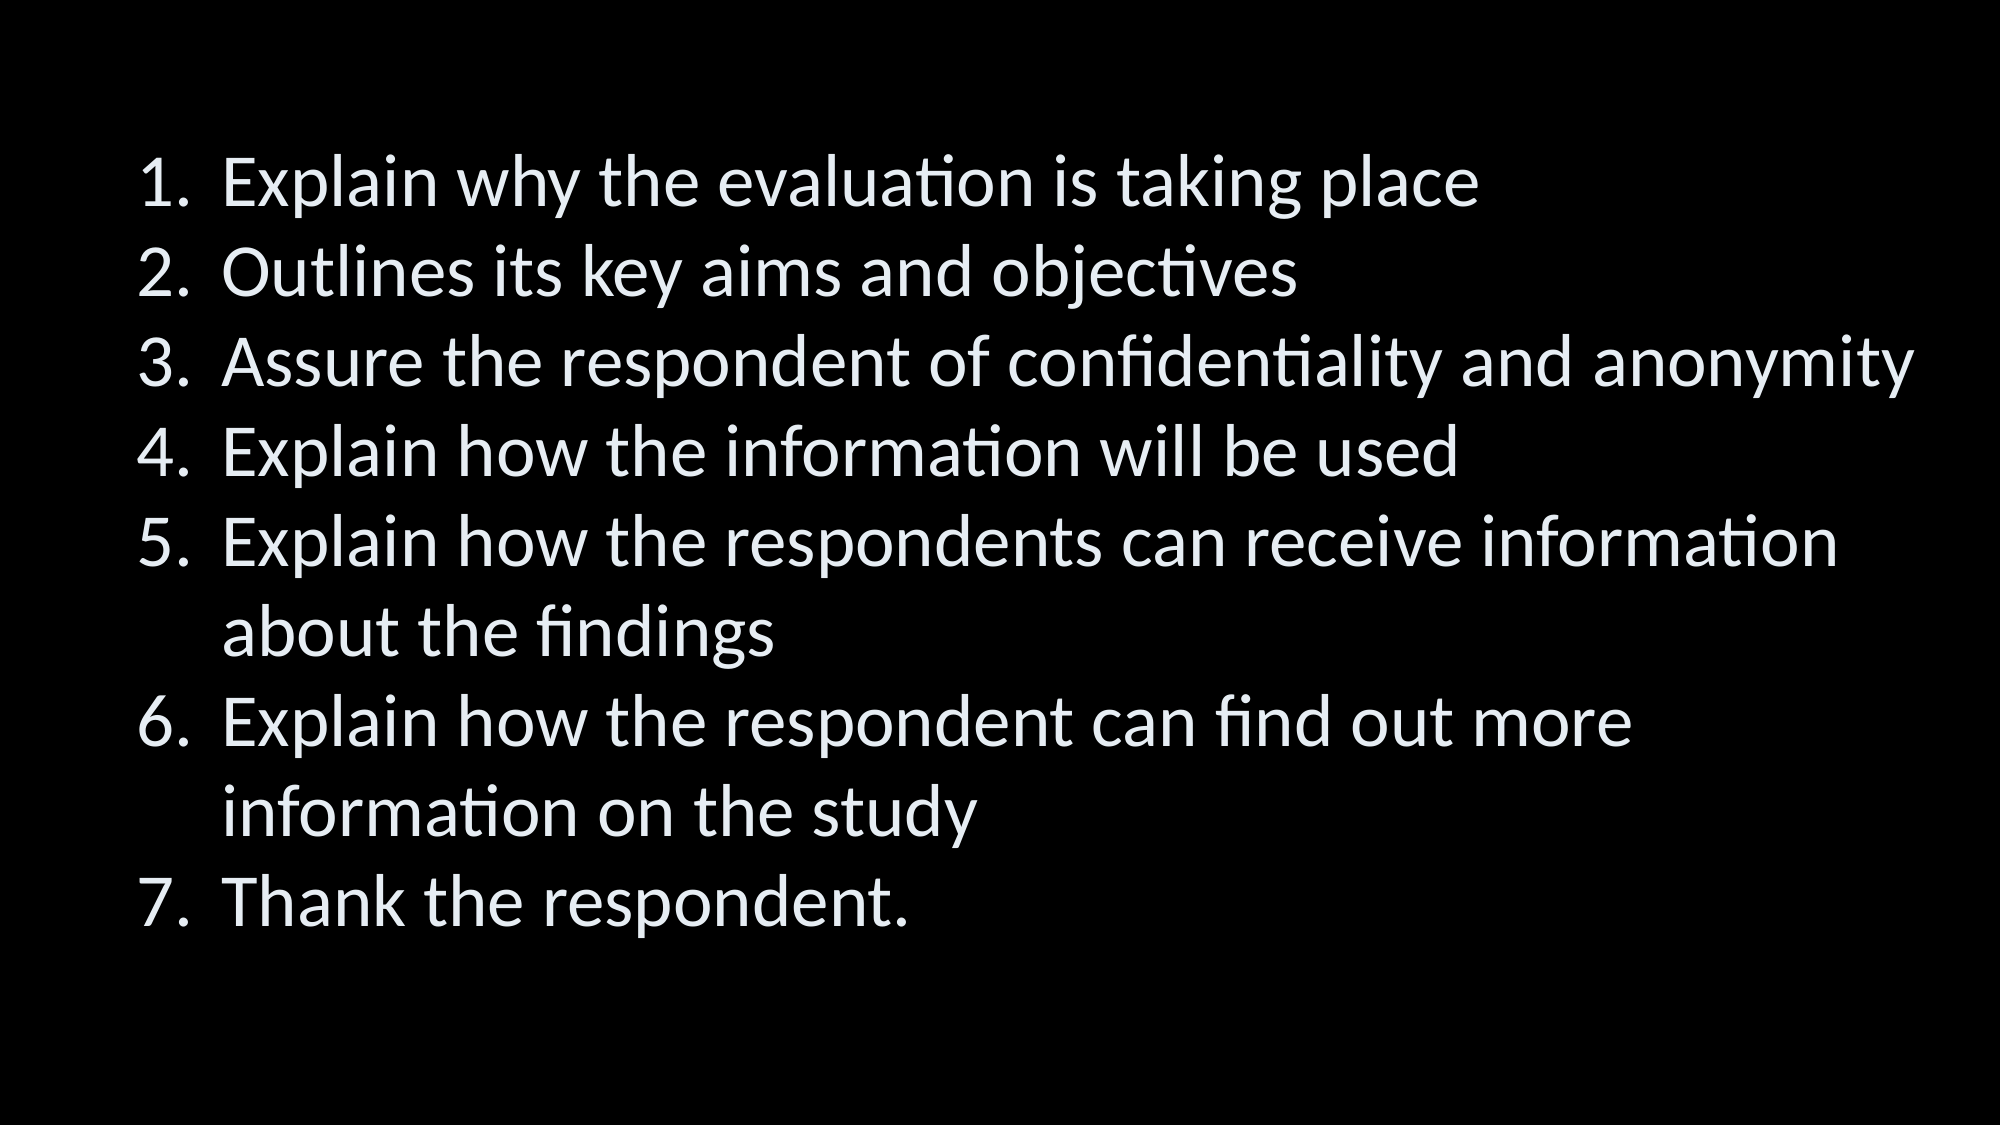

Explain why the evaluation is taking place
Outlines its key aims and objectives
Assure the respondent of confidentiality and anonymity
Explain how the information will be used
Explain how the respondents can receive information about the findings
Explain how the respondent can find out more information on the study
Thank the respondent.